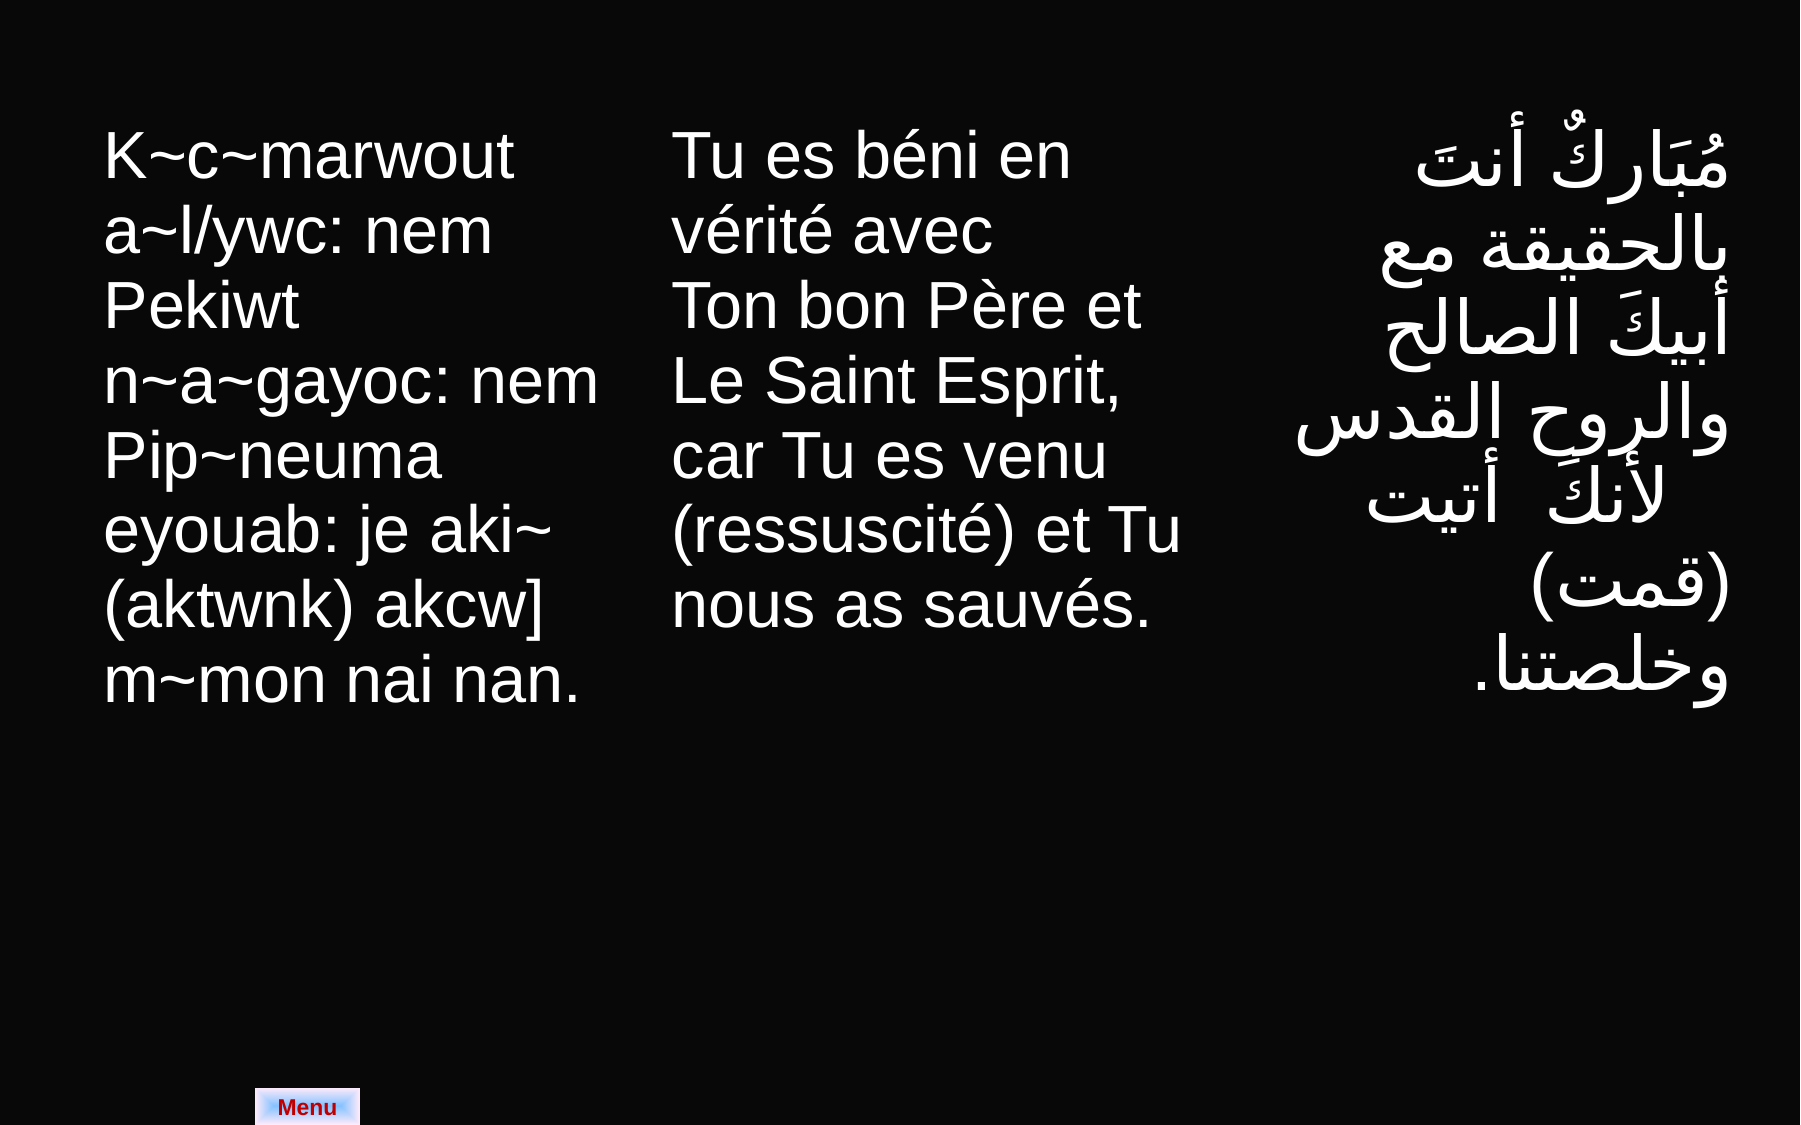

| K~c~marwout a~l/ywc: nem Pekiwt n~a~gayoc: nem Pip~neuma eyouab: je aki~ (aktwnk) akcw] m~mon nai nan. | Tu es béni en vérité avec Ton bon Père et Le Saint Esprit, car Tu es venu (ressuscité) et Tu nous as sauvés. | مُبَاركٌ أنتَ بالحقيقة مع أبيكَ الصالح والروح القدس لأنكَ أتيت (قمت) وخلصتنا. |
| --- | --- | --- |

Menu